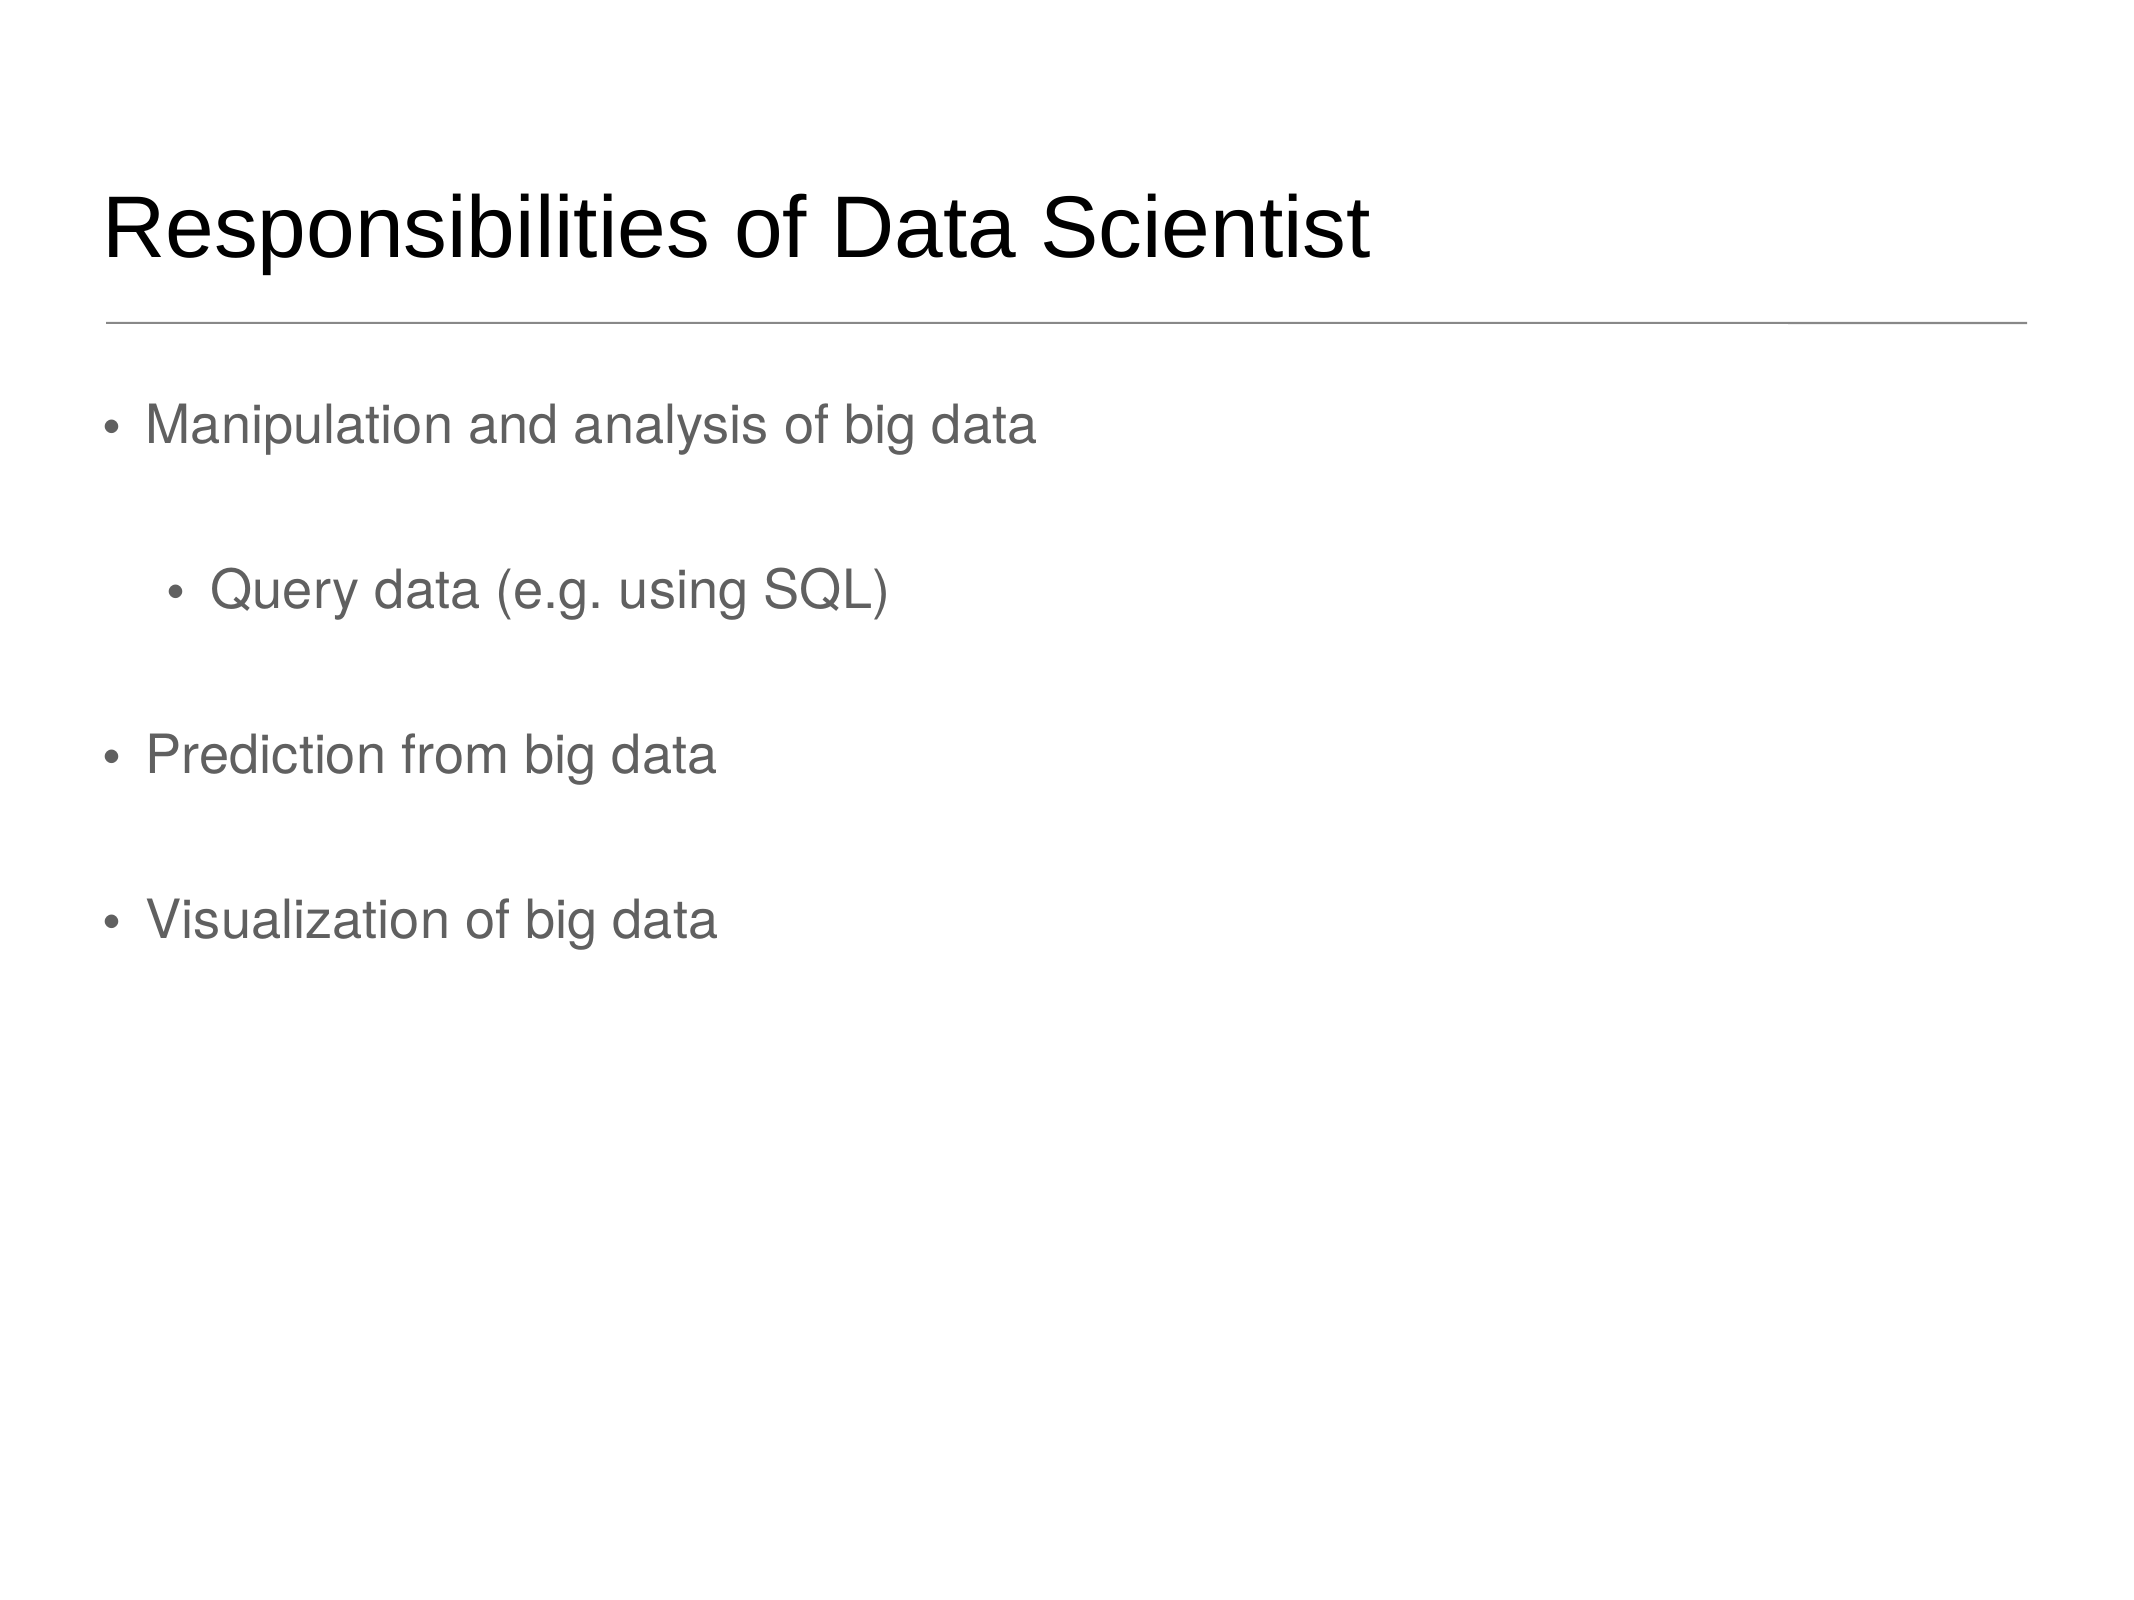

# Responsibilities of Data Scientist
Manipulation and analysis of big data
Query data (e.g. using SQL)
Prediction from big data
Visualization of big data